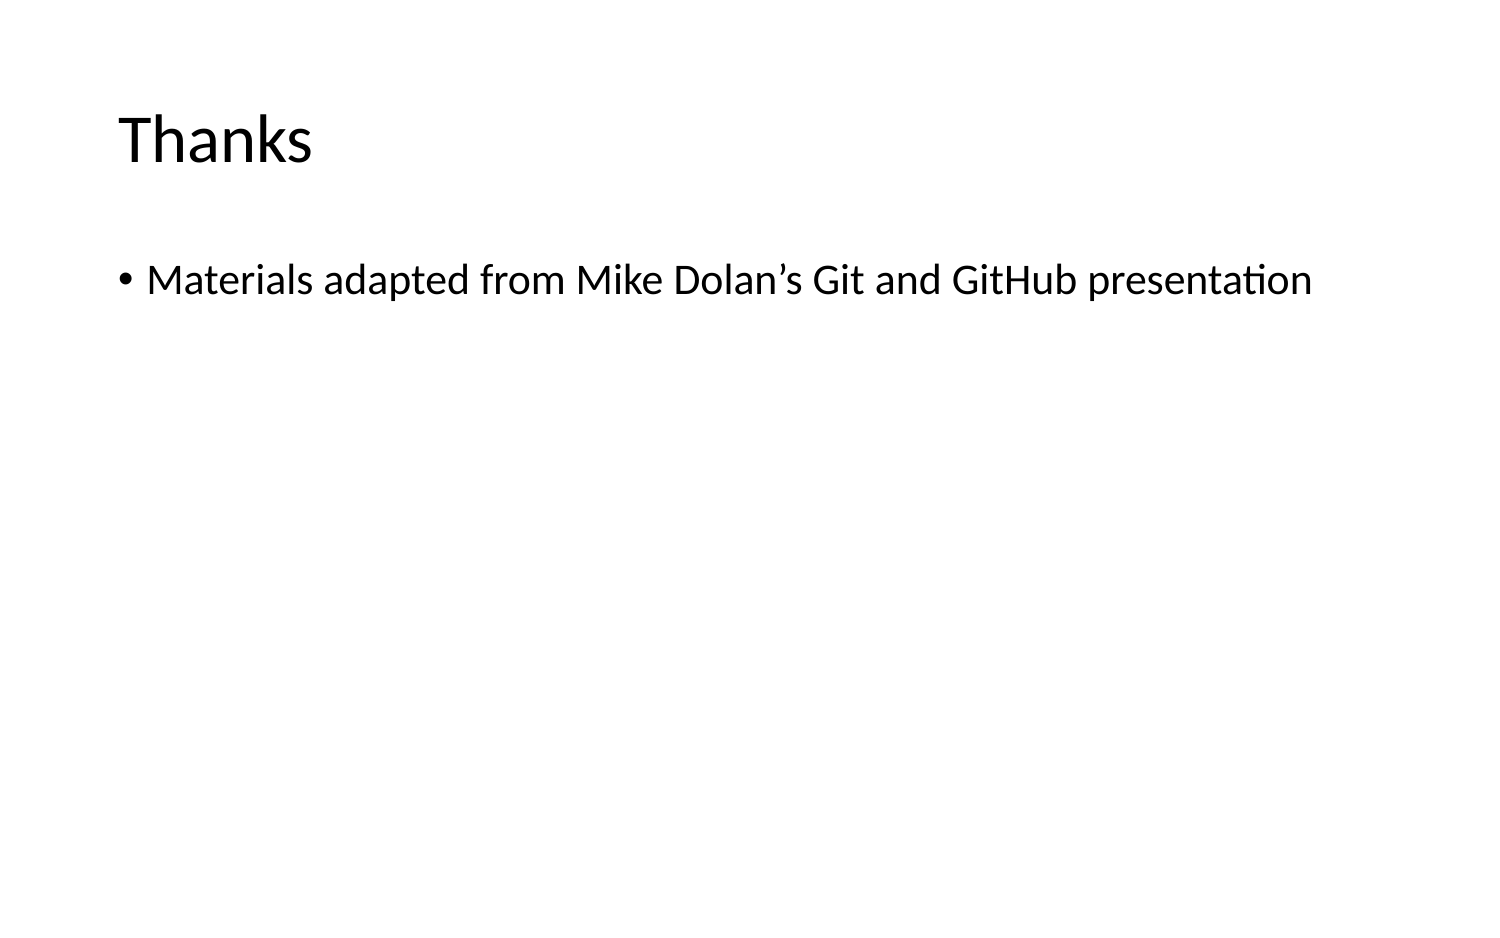

# Thanks
Materials adapted from Mike Dolan’s Git and GitHub presentation